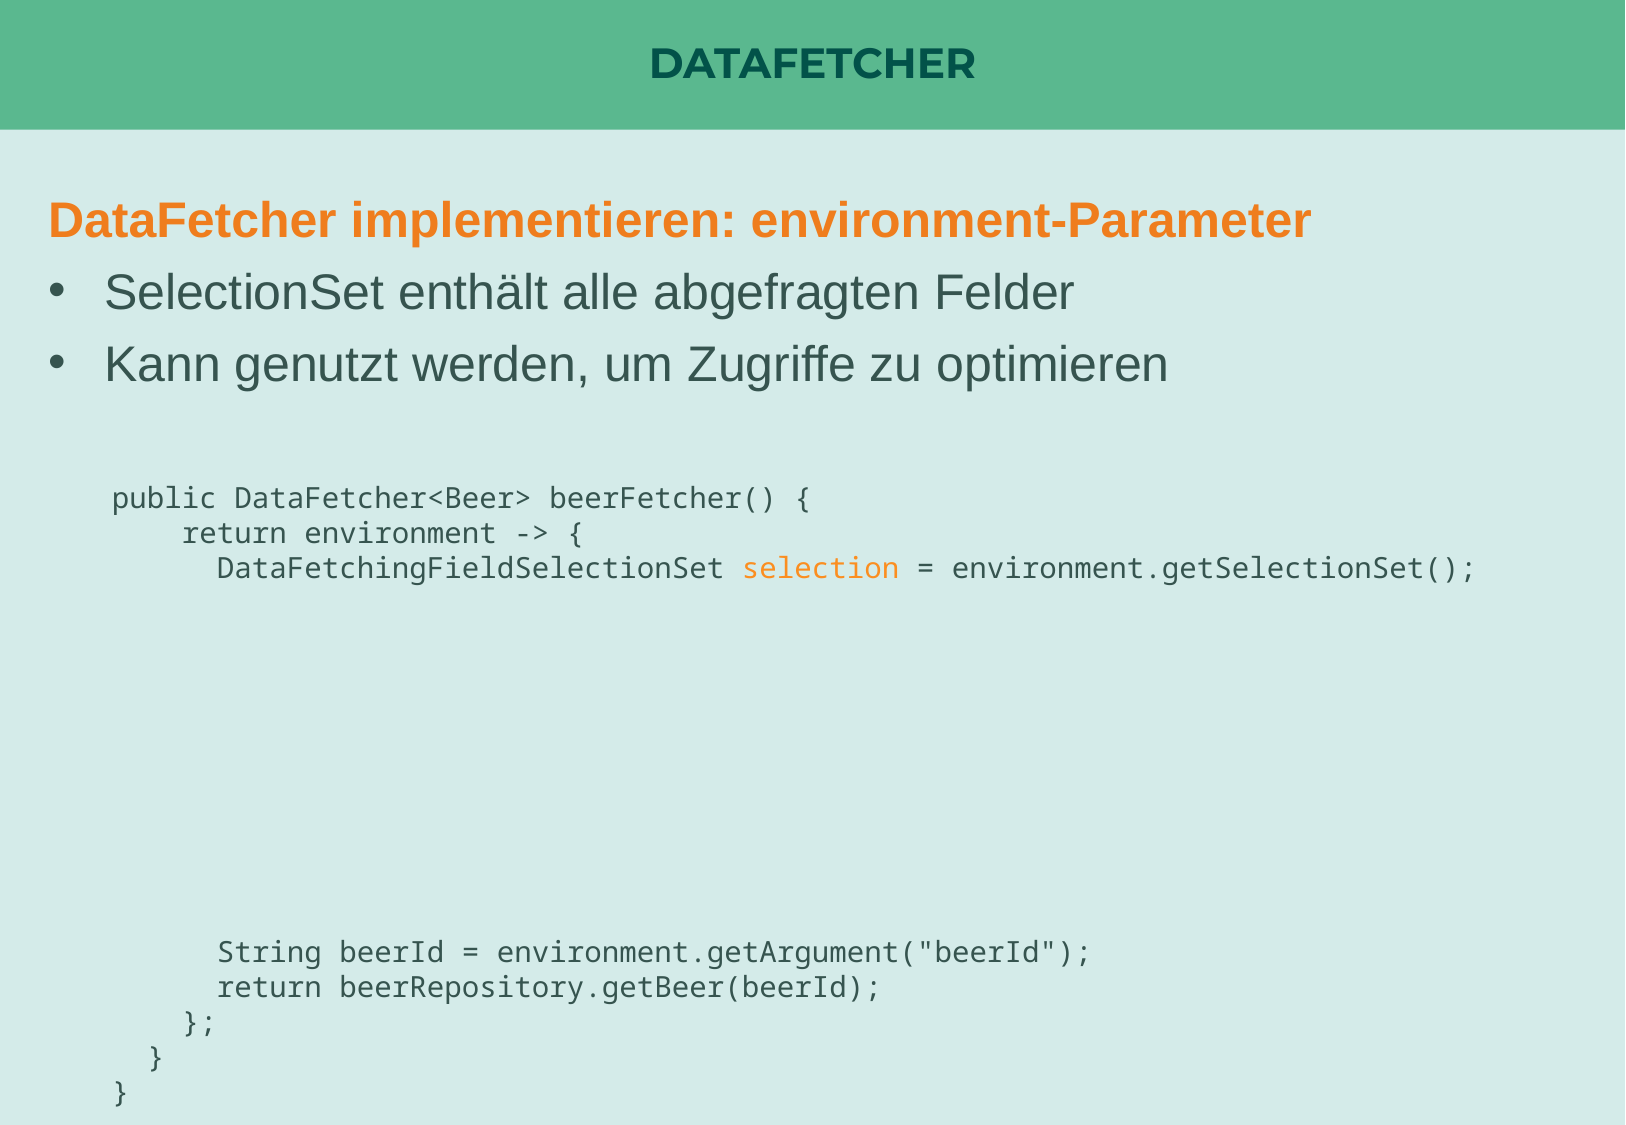

# DataFetcher
DataFetcher implementieren: environment-Parameter
SelectionSet enthält alle abgefragten Felder
Kann genutzt werden, um Zugriffe zu optimieren
public DataFetcher<Beer> beerFetcher() {
    return environment -> {
      DataFetchingFieldSelectionSet selection = environment.getSelectionSet();

      String beerId = environment.getArgument("beerId");
      return beerRepository.getBeer(beerId);
    };
  }
}